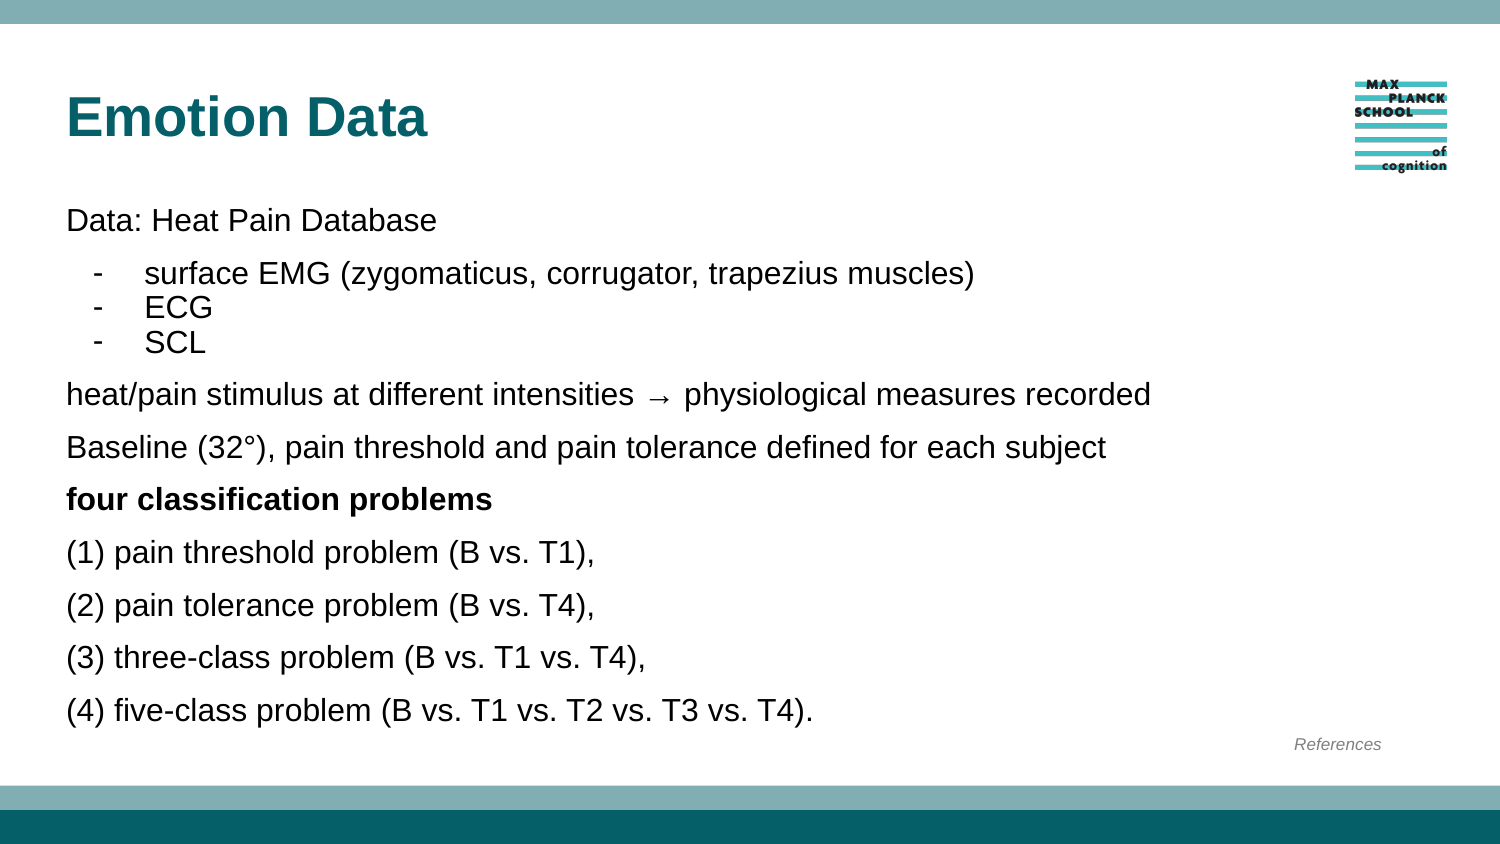

# Emotion Data
Data: Heat Pain Database
surface EMG (zygomaticus, corrugator, trapezius muscles)
ECG
SCL
heat/pain stimulus at different intensities → physiological measures recorded
Baseline (32°), pain threshold and pain tolerance defined for each subject
four classification problems
(1) pain threshold problem (B vs. T1),
(2) pain tolerance problem (B vs. T4),
(3) three-class problem (B vs. T1 vs. T4),
(4) five-class problem (B vs. T1 vs. T2 vs. T3 vs. T4).